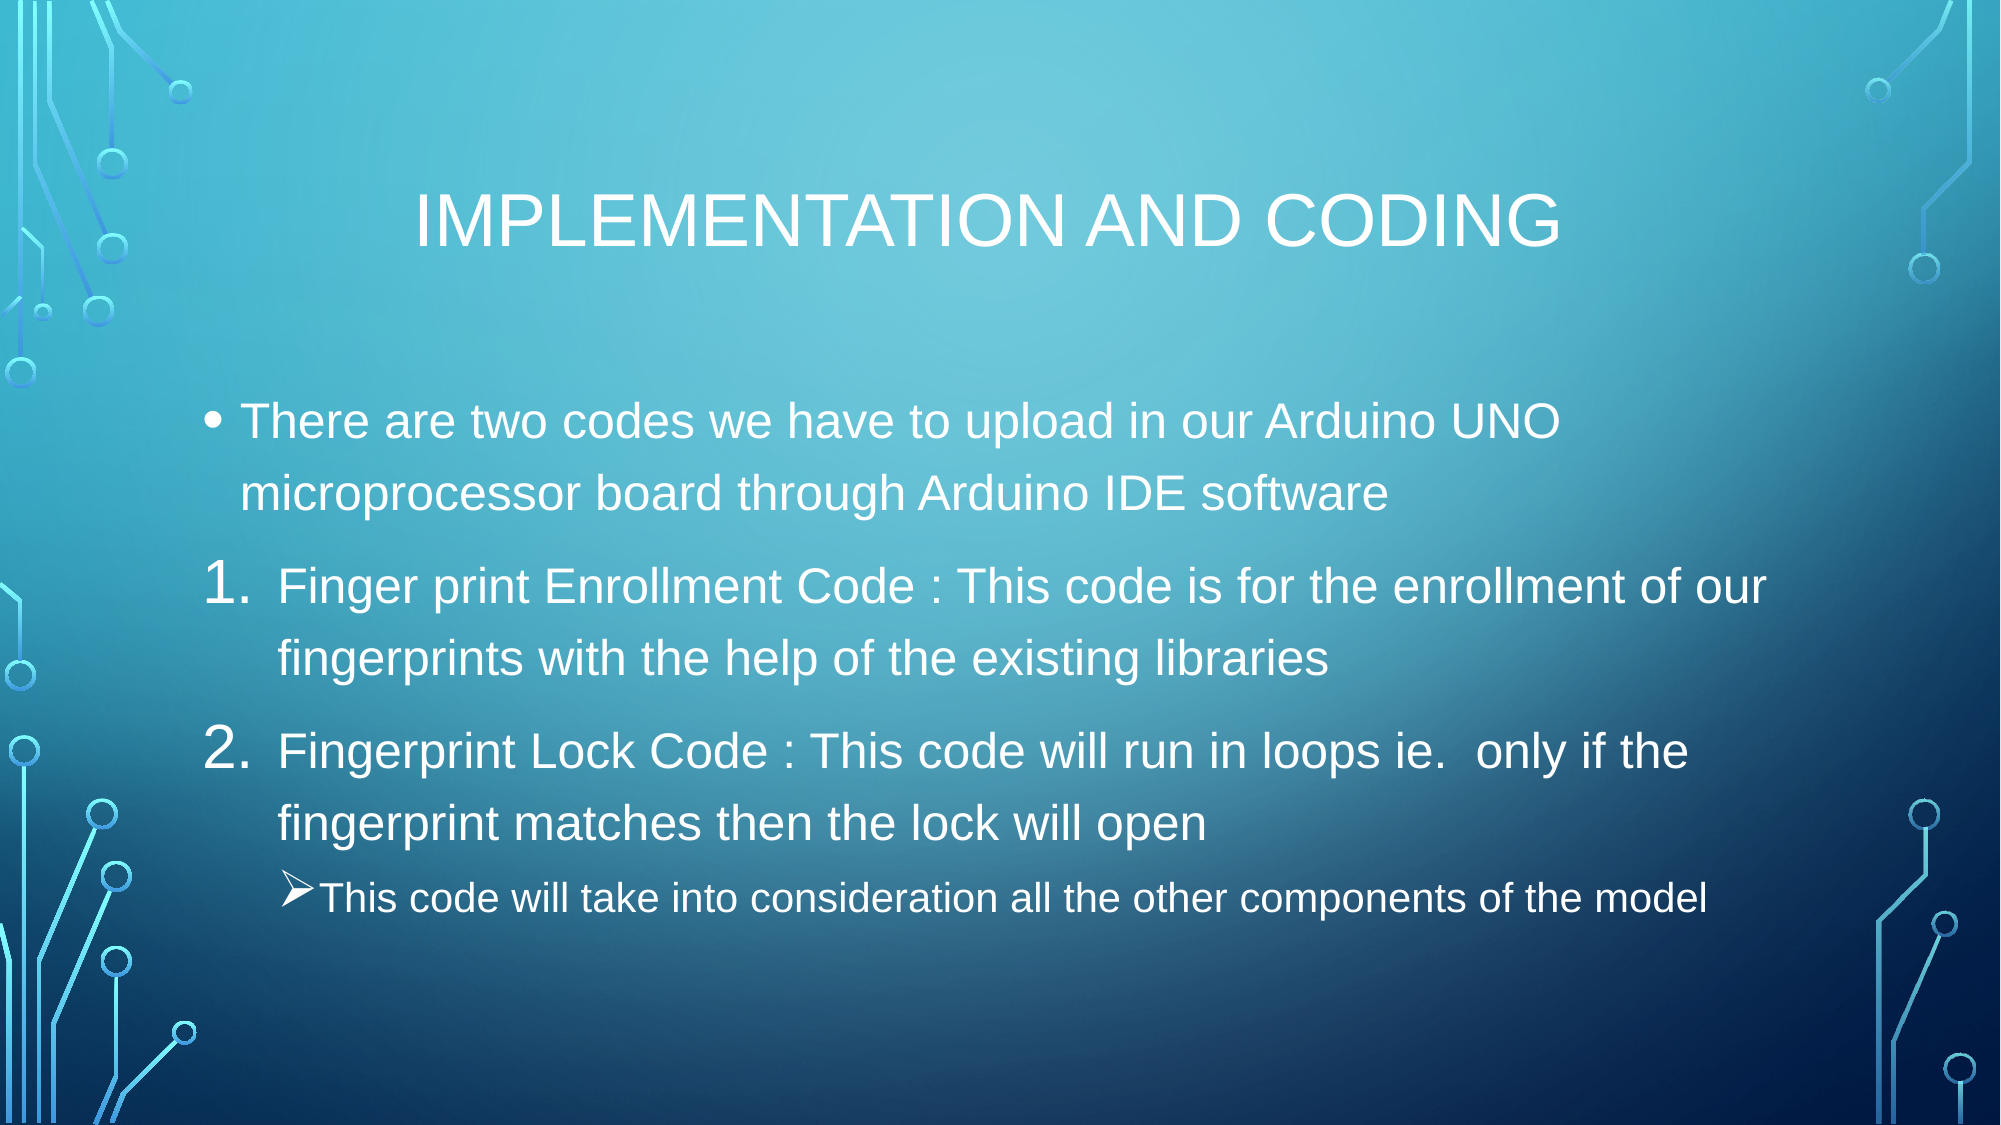

# IMPLEMENTATION AND CODING
There are two codes we have to upload in our Arduino UNO microprocessor board through Arduino IDE software
Finger print Enrollment Code : This code is for the enrollment of our fingerprints with the help of the existing libraries
Fingerprint Lock Code : This code will run in loops ie.  only if the fingerprint matches then the lock will open
This code will take into consideration all the other components of the model